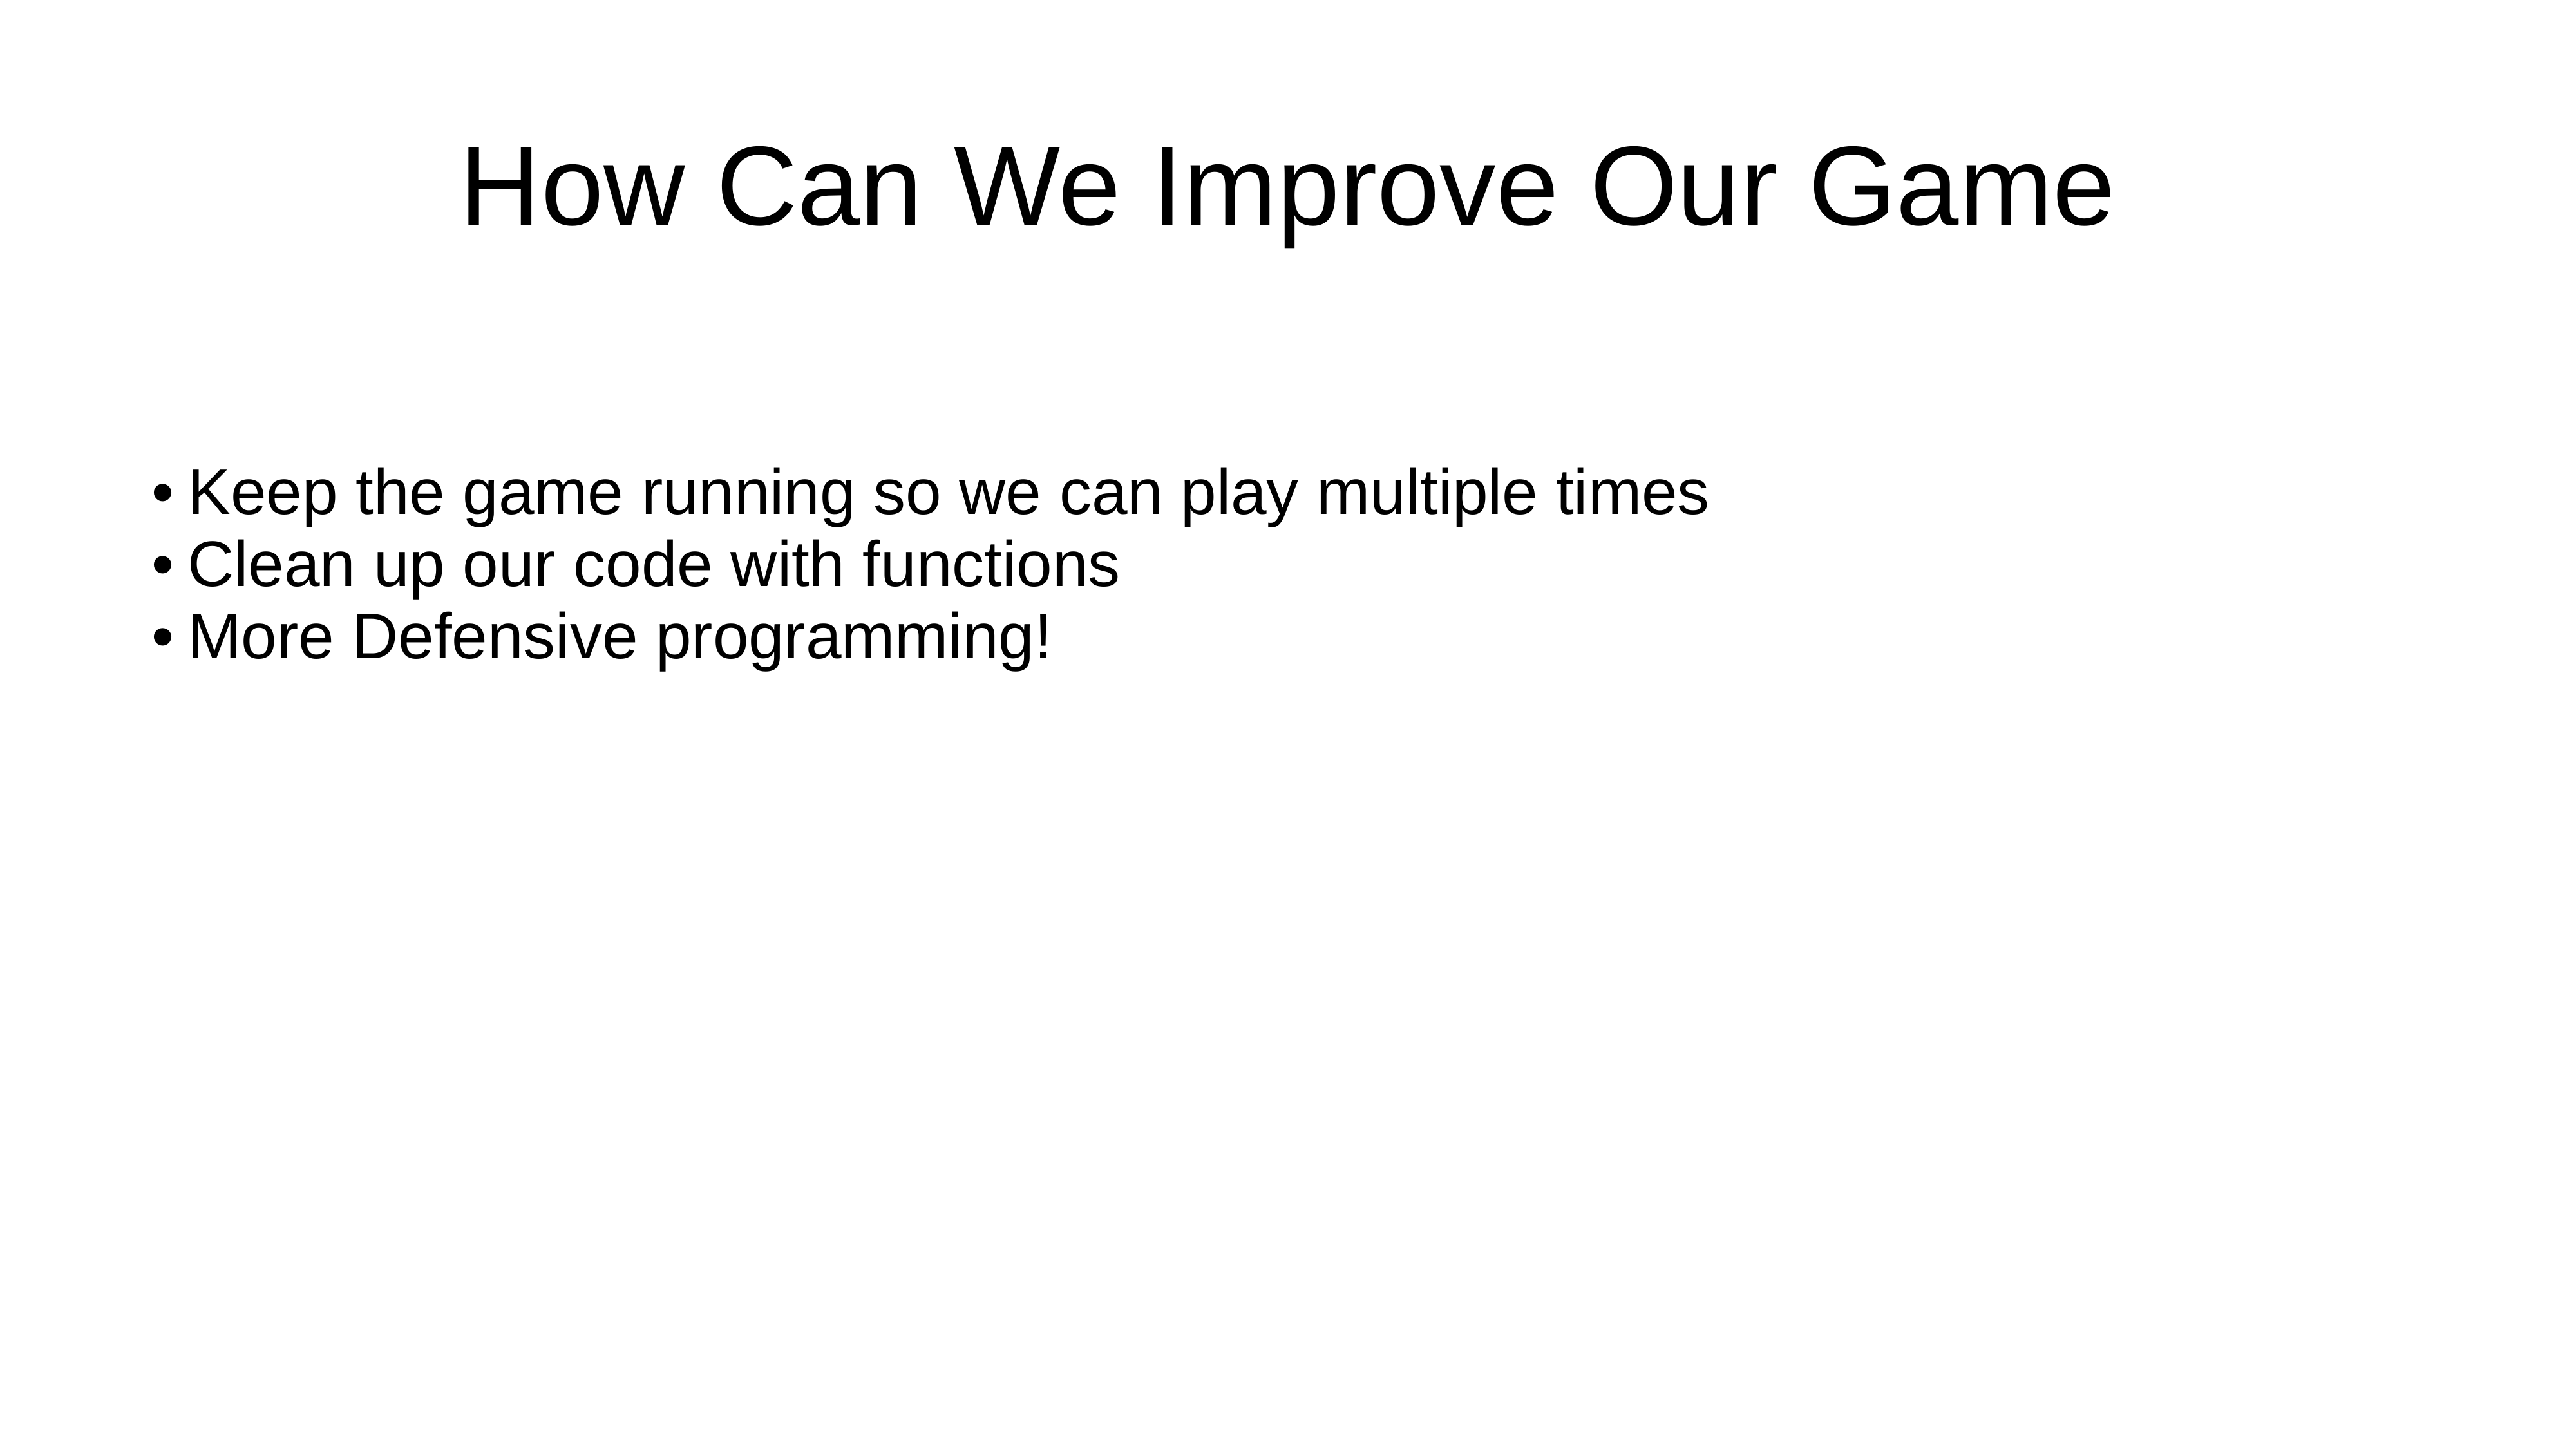

# How Can We Improve Our Game
Keep the game running so we can play multiple times
Clean up our code with functions
More Defensive programming!